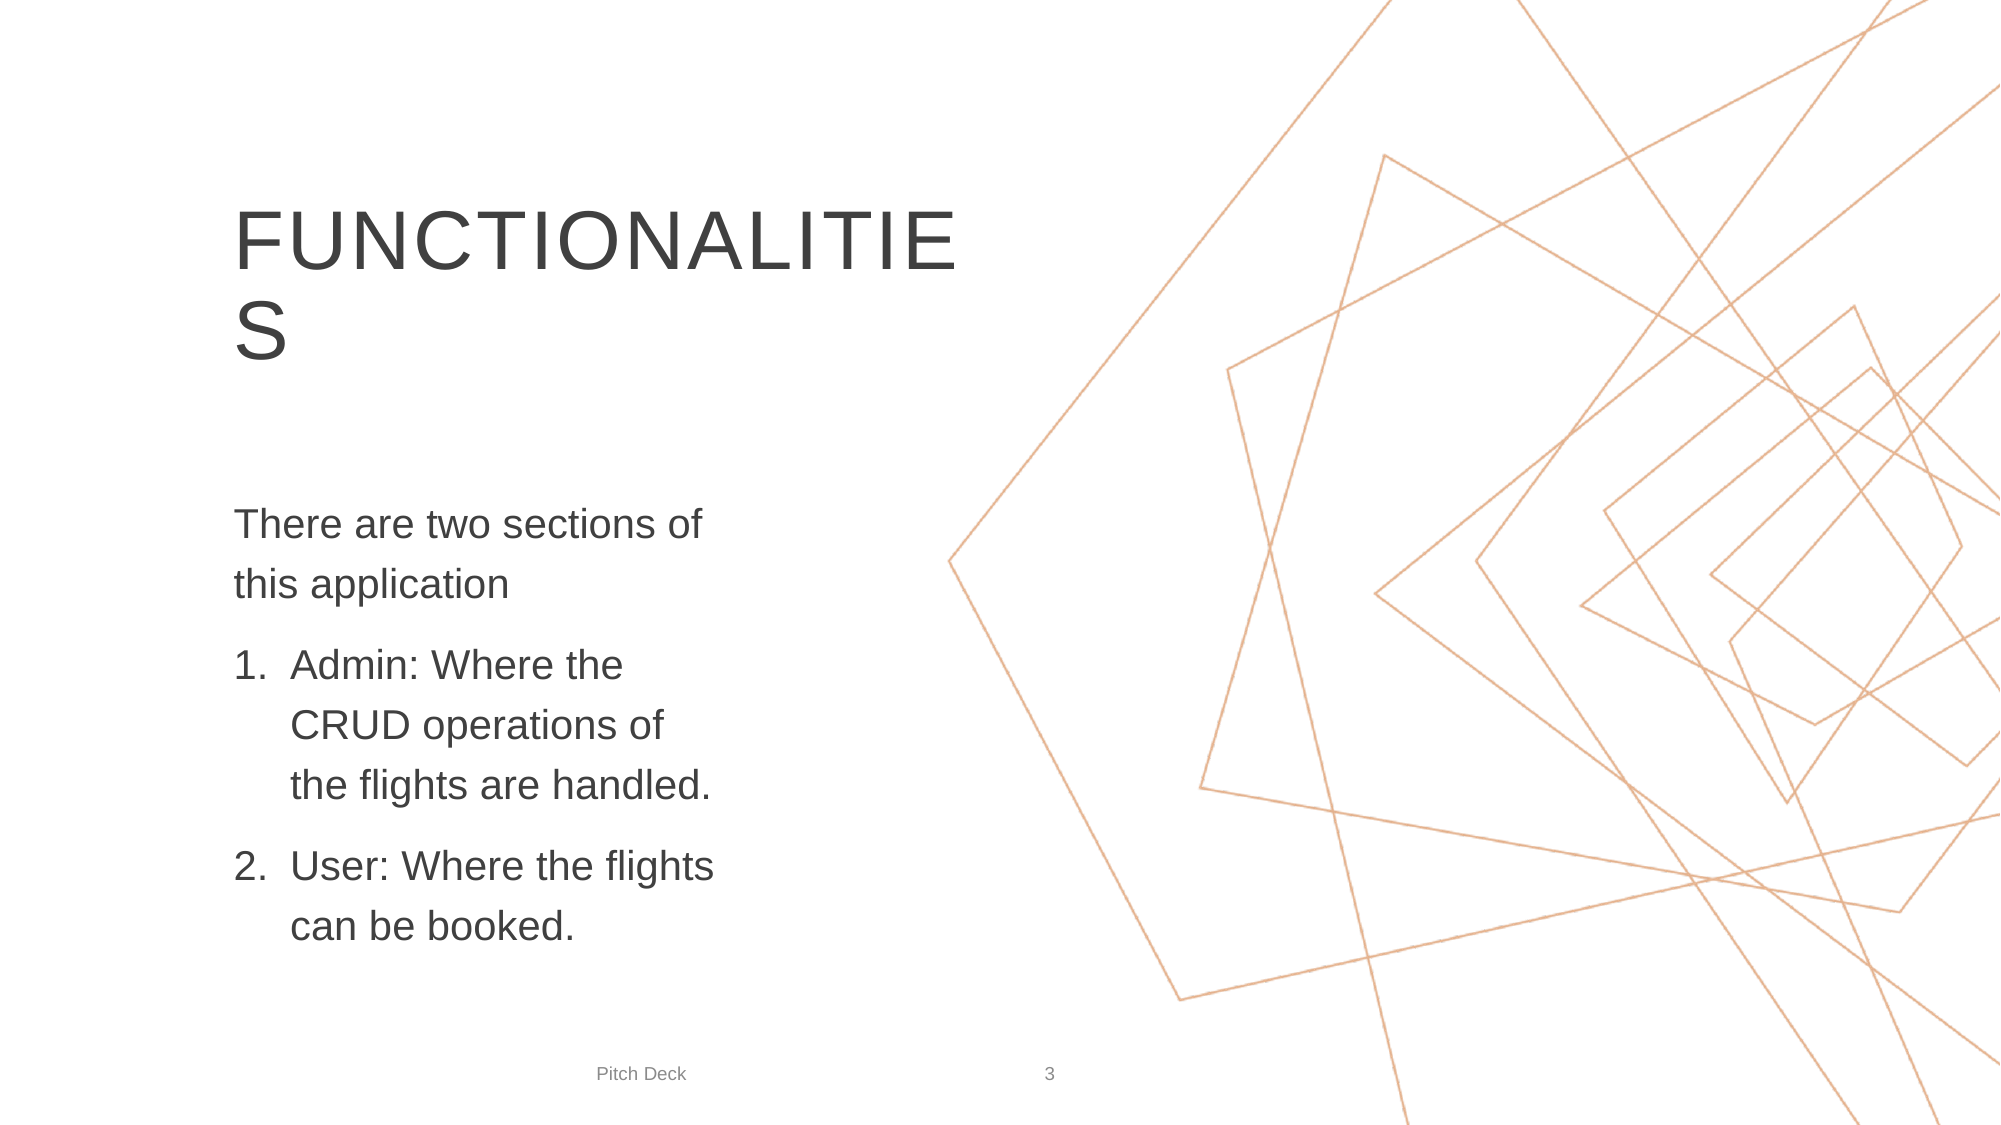

# Functionalities
There are two sections of this application
Admin: Where the CRUD operations of the flights are handled.
User: Where the flights can be booked.
Pitch Deck
3